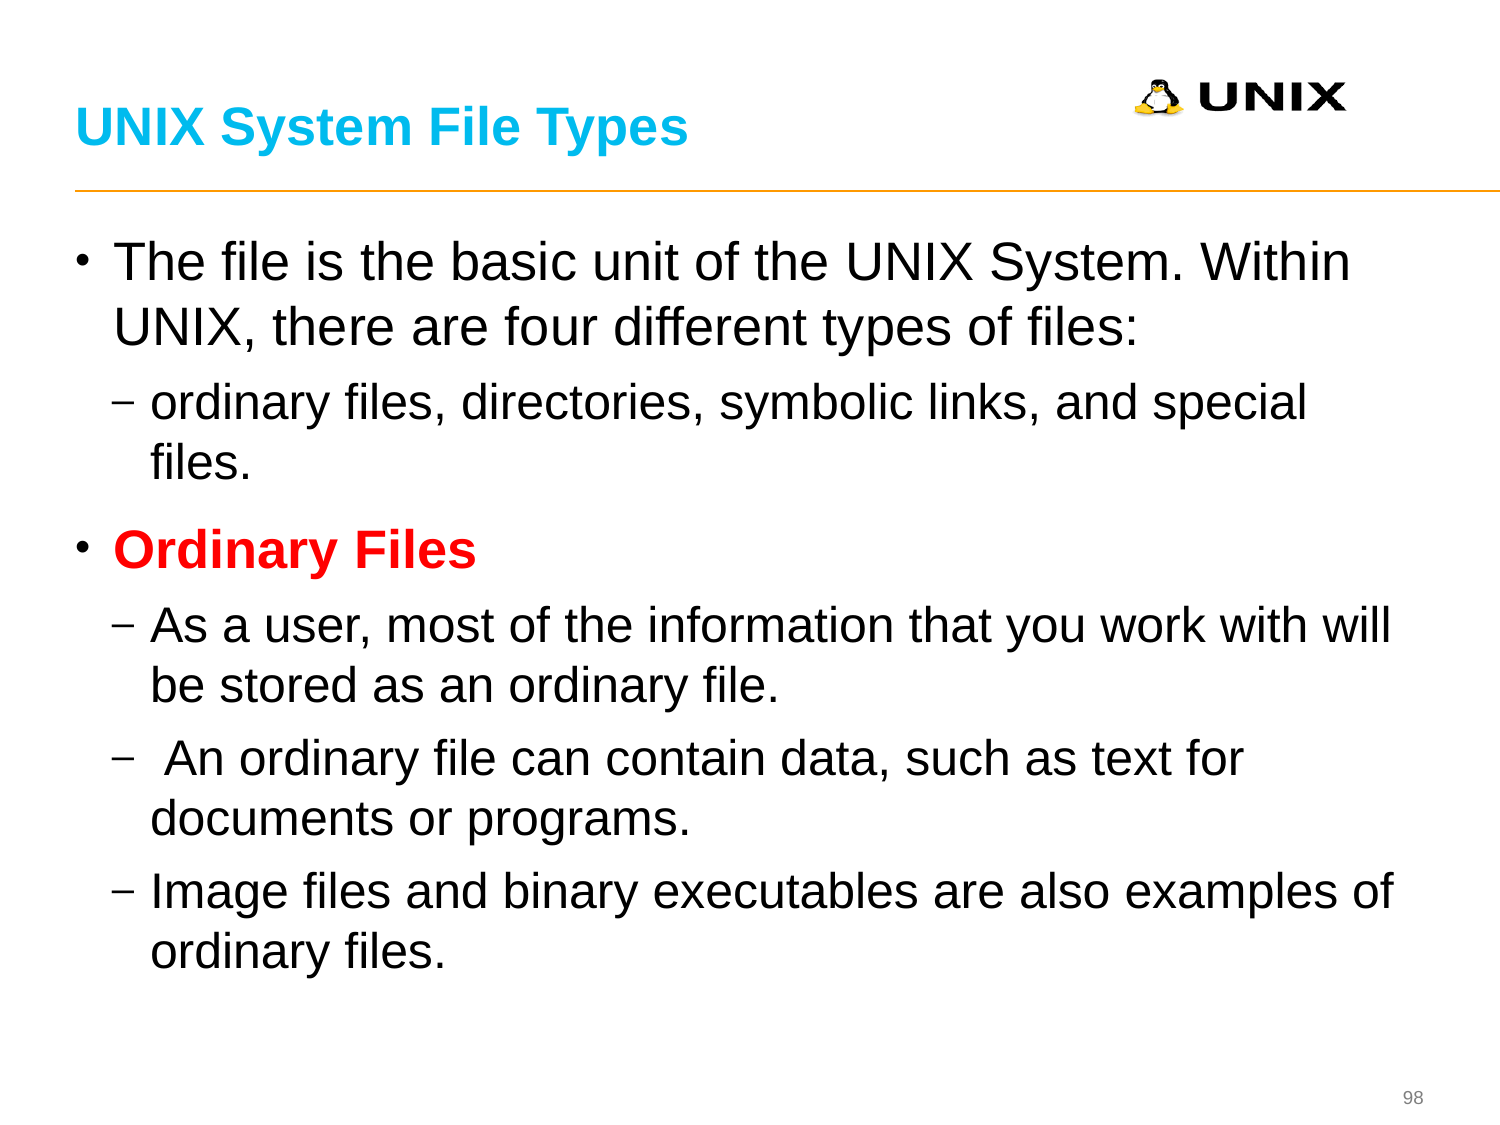

# UNIX System File Types
The file is the basic unit of the UNIX System. Within UNIX, there are four different types of files:
ordinary files, directories, symbolic links, and special files.
Ordinary Files
As a user, most of the information that you work with will be stored as an ordinary file.
 An ordinary file can contain data, such as text for documents or programs.
Image files and binary executables are also examples of ordinary files.